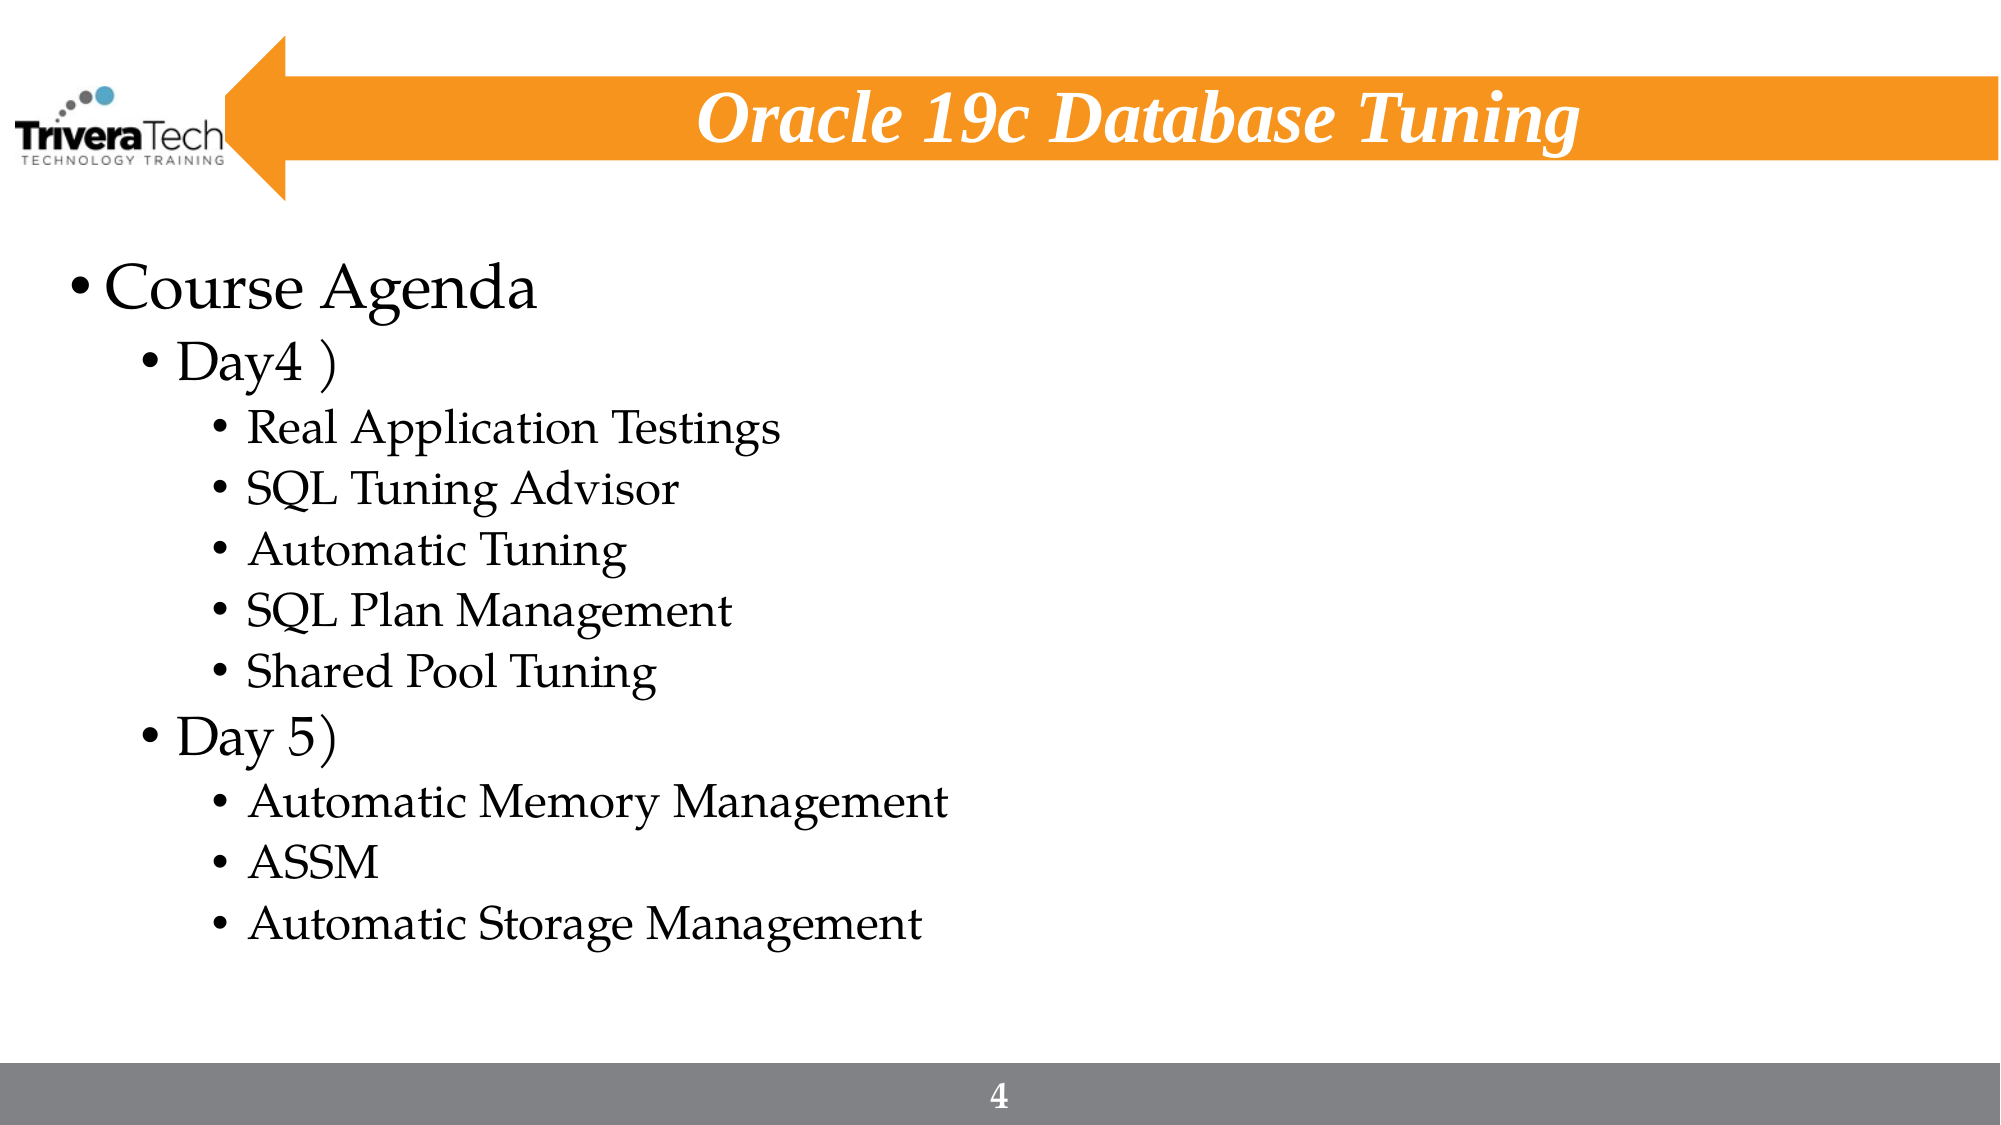

# Oracle 19c Database Tuning
Course Agenda
Day4 )
Real Application Testings
SQL Tuning Advisor
Automatic Tuning
SQL Plan Management
Shared Pool Tuning
Day 5)
Automatic Memory Management
ASSM
Automatic Storage Management
4